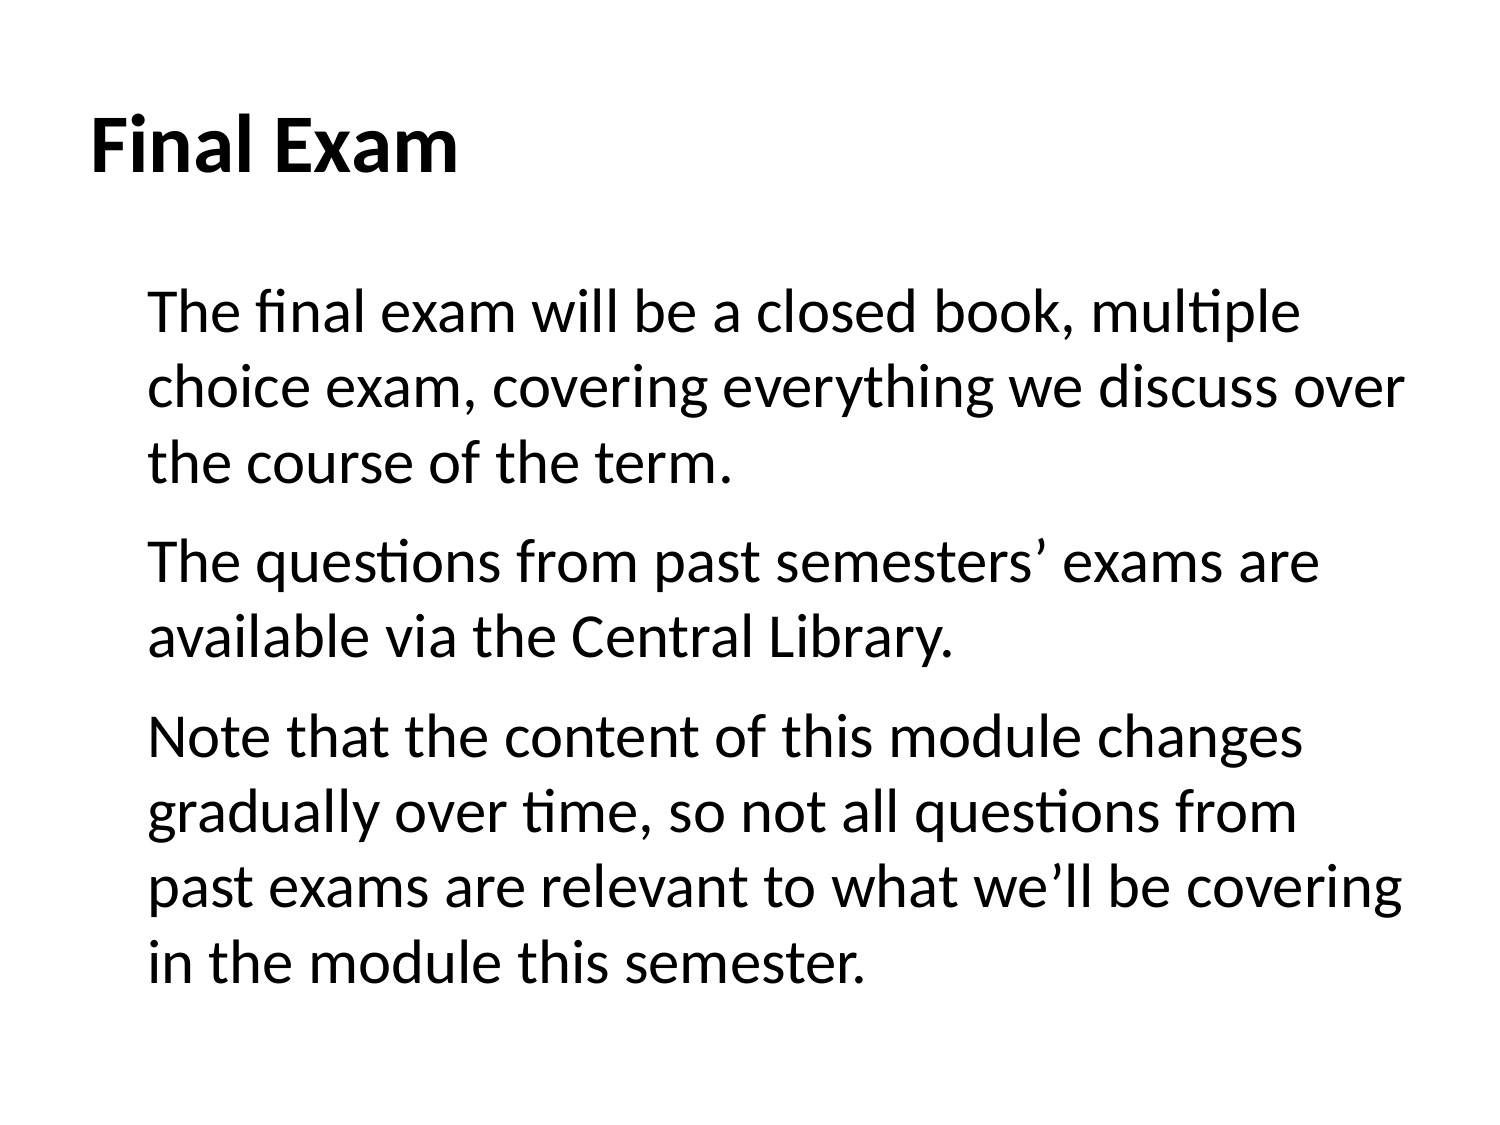

# Final Exam
The final exam will be a closed book, multiple choice exam, covering everything we discuss over the course of the term.
The questions from past semesters’ exams are available via the Central Library.
Note that the content of this module changes gradually over time, so not all questions from past exams are relevant to what we’ll be covering in the module this semester.